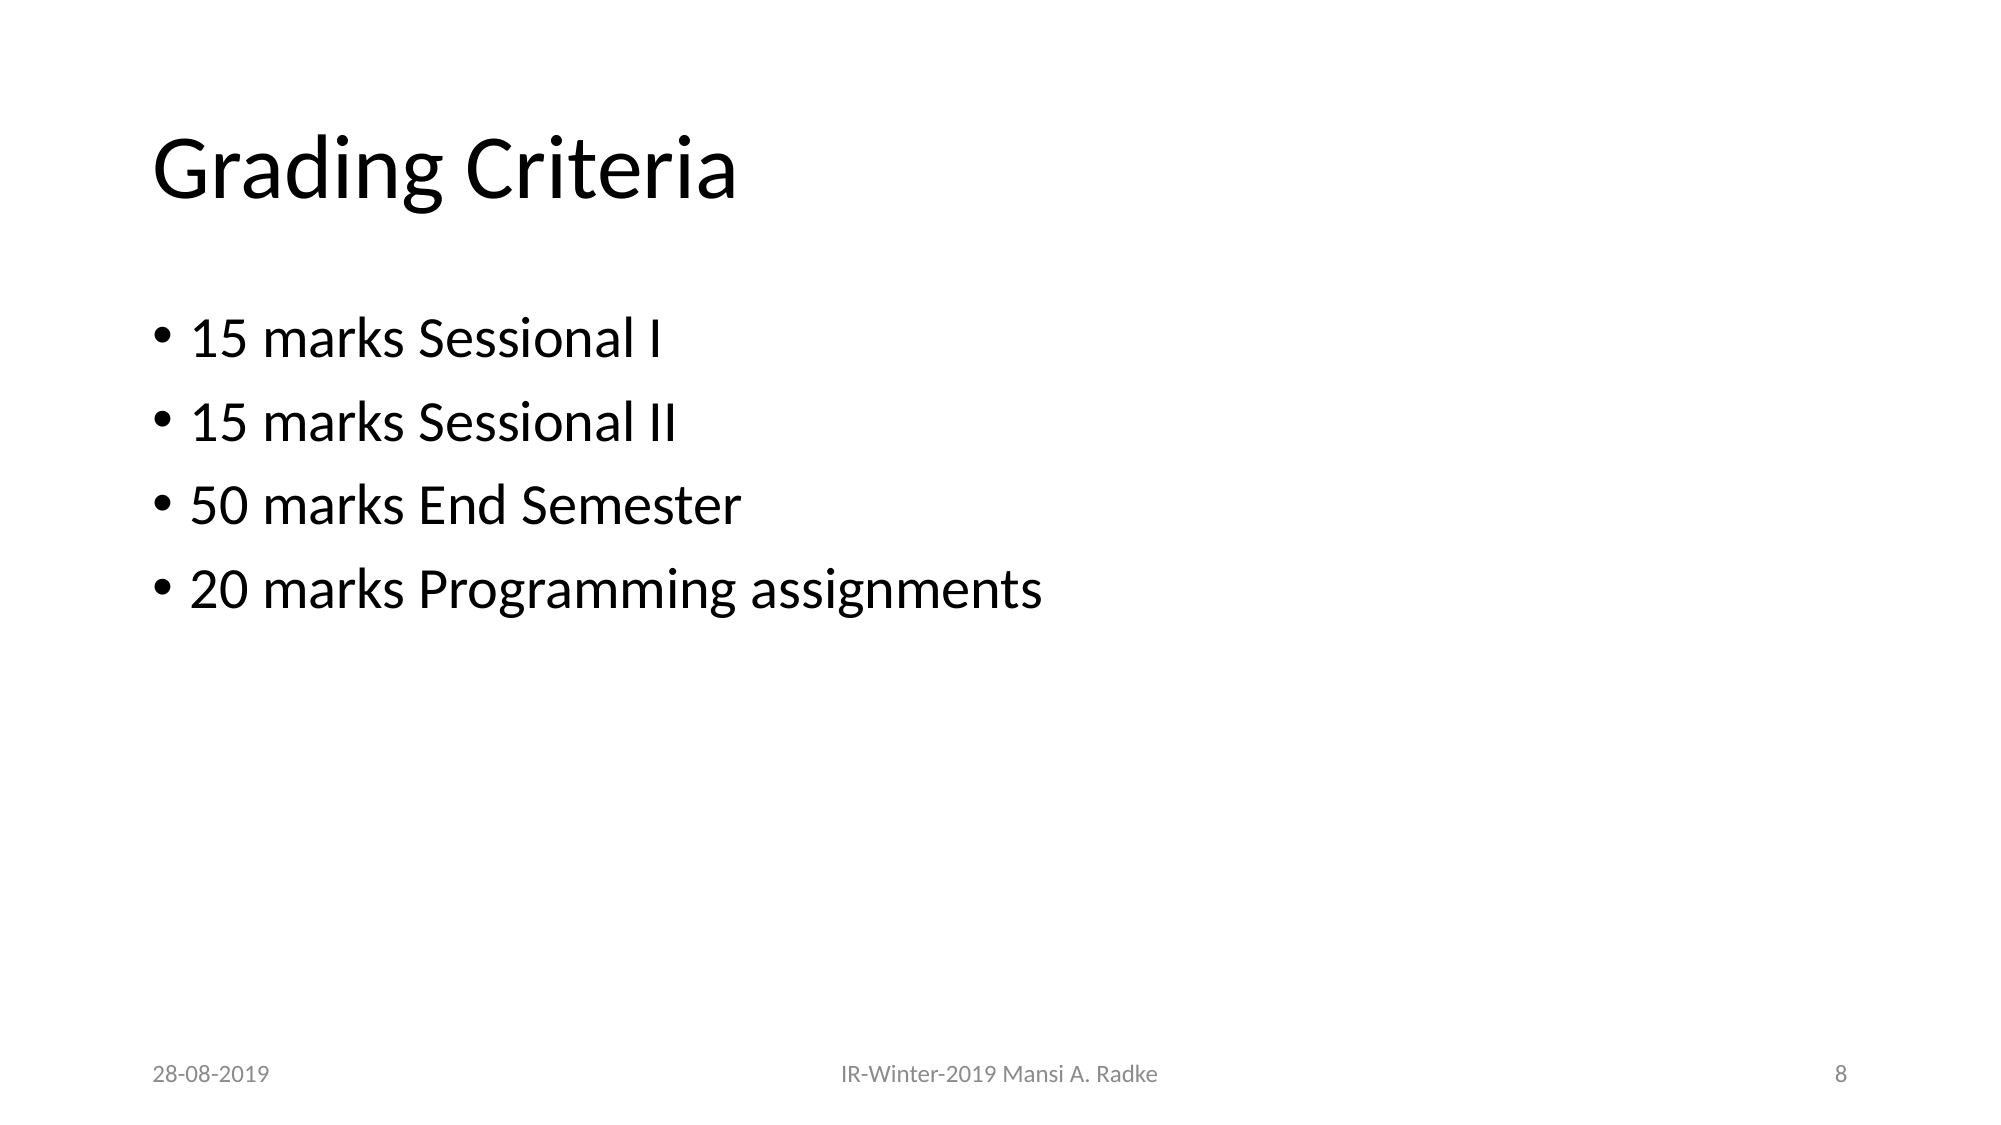

# Grading Criteria
15 marks Sessional I
15 marks Sessional II
50 marks End Semester
20 marks Programming assignments

28-08-2019
IR-Winter-2019 Mansi A. Radke
8